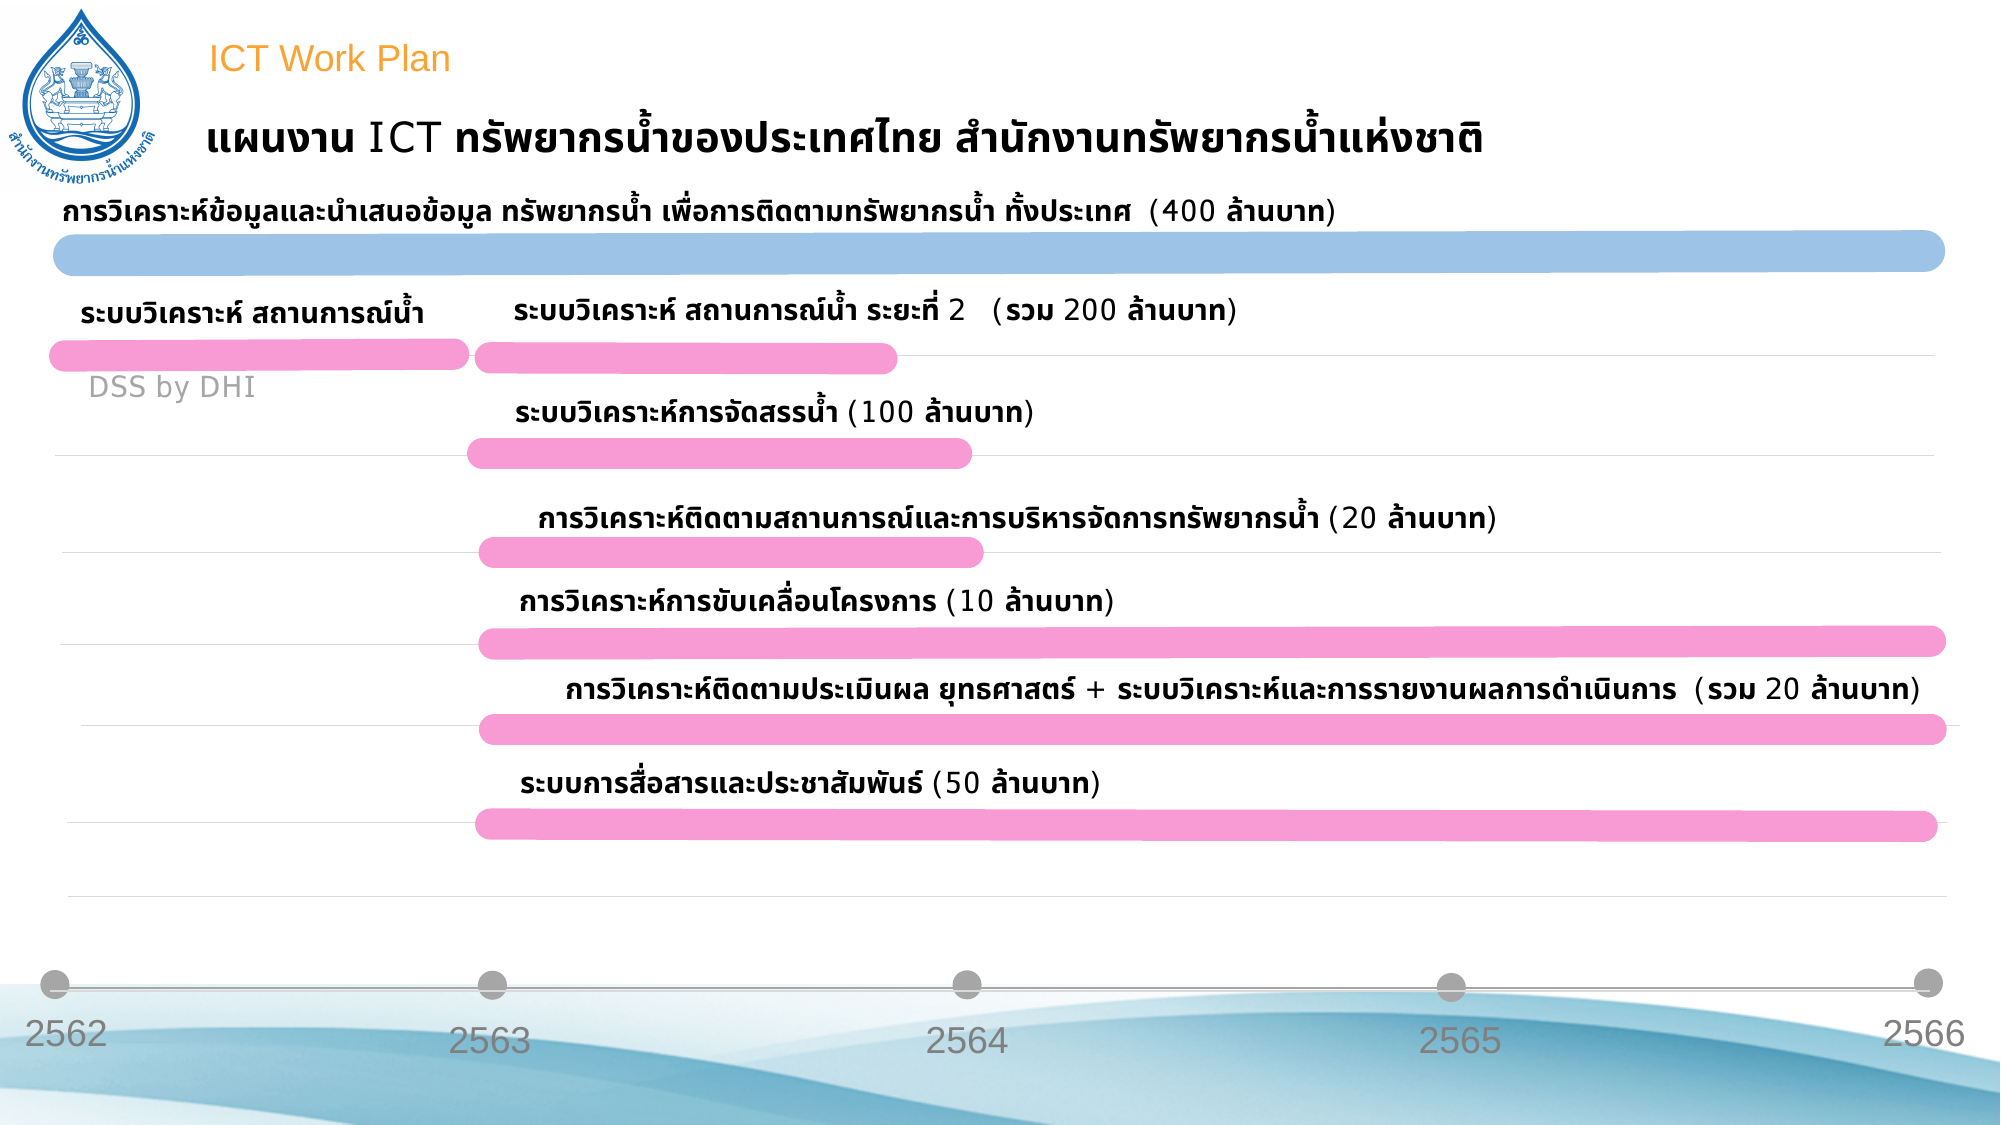

ICT Work Plan
# แผนงาน ICT ทรัพยากรน้ำของประเทศไทย สำนักงานทรัพยากรน้ำแห่งชาติ
การวิเคราะห์ข้อมูลและนำเสนอข้อมูล ทรัพยากรน้ำ เพื่อการติดตามทรัพยากรน้ำ ทั้งประเทศ  (400 ล้านบาท)
ระบบวิเคราะห์ สถานการณ์น้ำ ระยะที่ 2   (รวม 200 ล้านบาท)
ระบบวิเคราะห์ สถานการณ์น้ำ
DSS by DHI
ระบบวิเคราะห์การจัดสรรน้ำ (100 ล้านบาท)
การวิเคราะห์ติดตามสถานการณ์และการบริหารจัดการทรัพยากรน้ำ (20 ล้านบาท)
การวิเคราะห์การขับเคลื่อนโครงการ (10 ล้านบาท)
การวิเคราะห์ติดตามประเมินผล ยุทธศาสตร์ + ระบบวิเคราะห์และการรายงานผลการดำเนินการ  (รวม 20 ล้านบาท)
ระบบการสื่อสารและประชาสัมพันธ์ (50 ล้านบาท)

2562
2566
2563
2564
2565